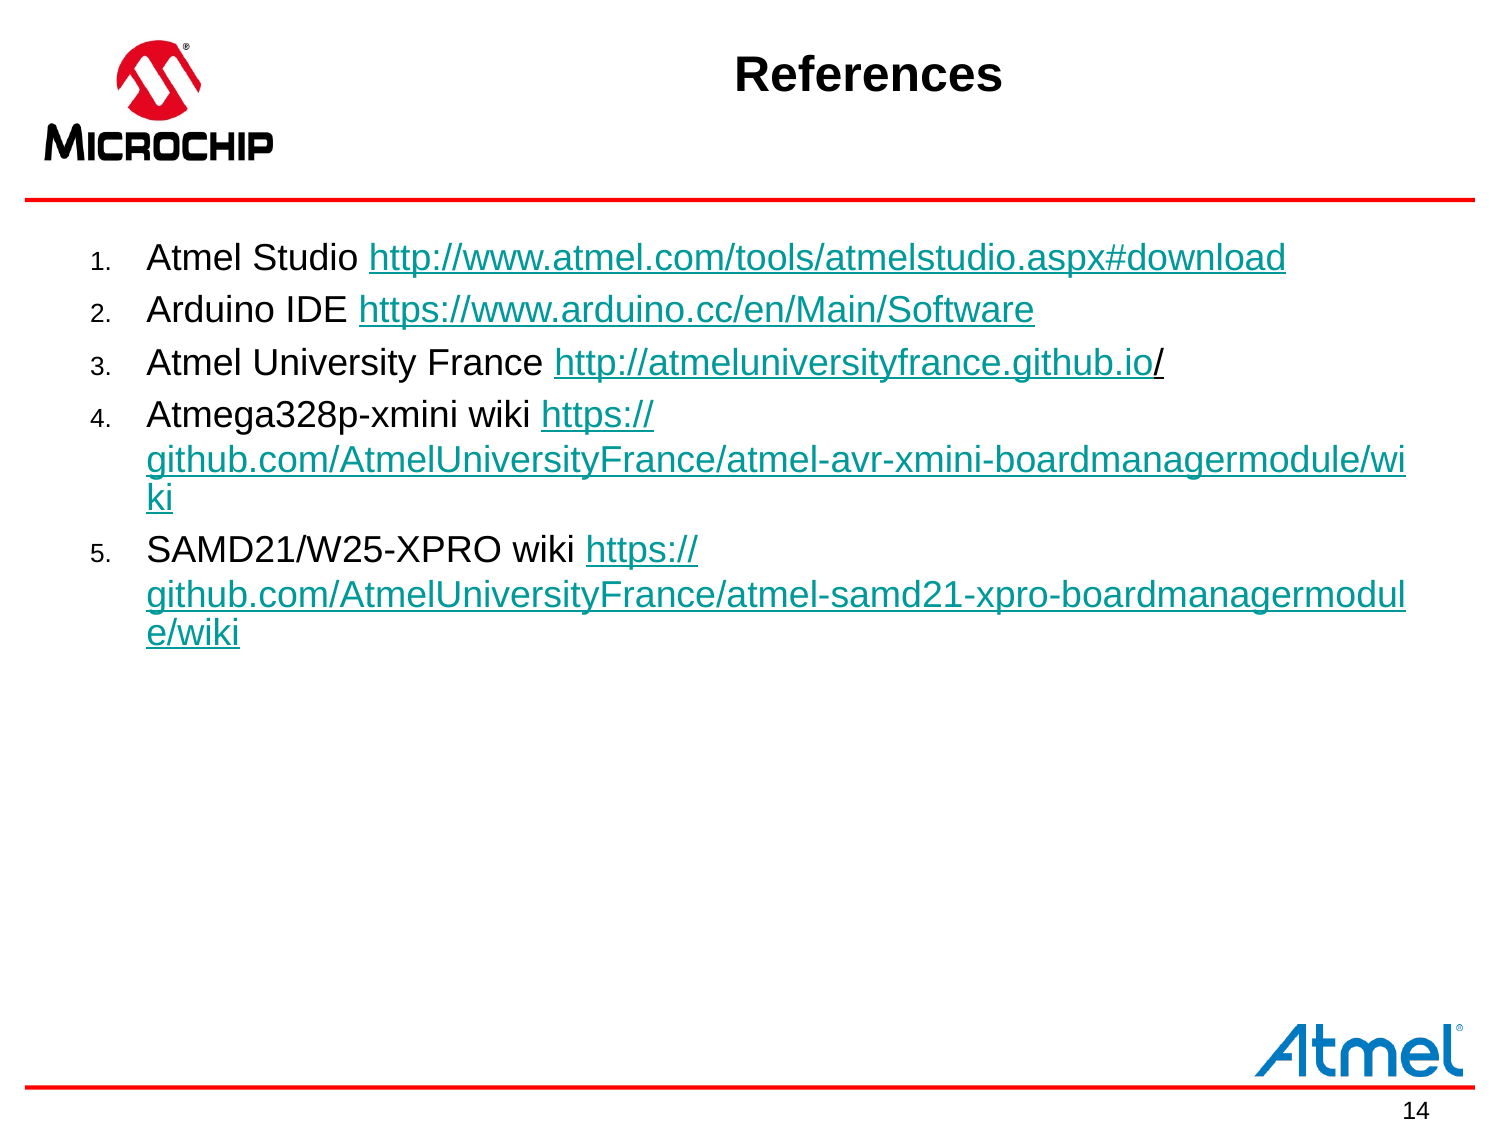

# References

Atmel Studio http://www.atmel.com/tools/atmelstudio.aspx#download
Arduino IDE https://www.arduino.cc/en/Main/Software
Atmel University France http://atmeluniversityfrance.github.io/
Atmega328p-xmini wiki https://github.com/AtmelUniversityFrance/atmel-avr-xmini-boardmanagermodule/wiki
SAMD21/W25-XPRO wiki https://github.com/AtmelUniversityFrance/atmel-samd21-xpro-boardmanagermodule/wiki